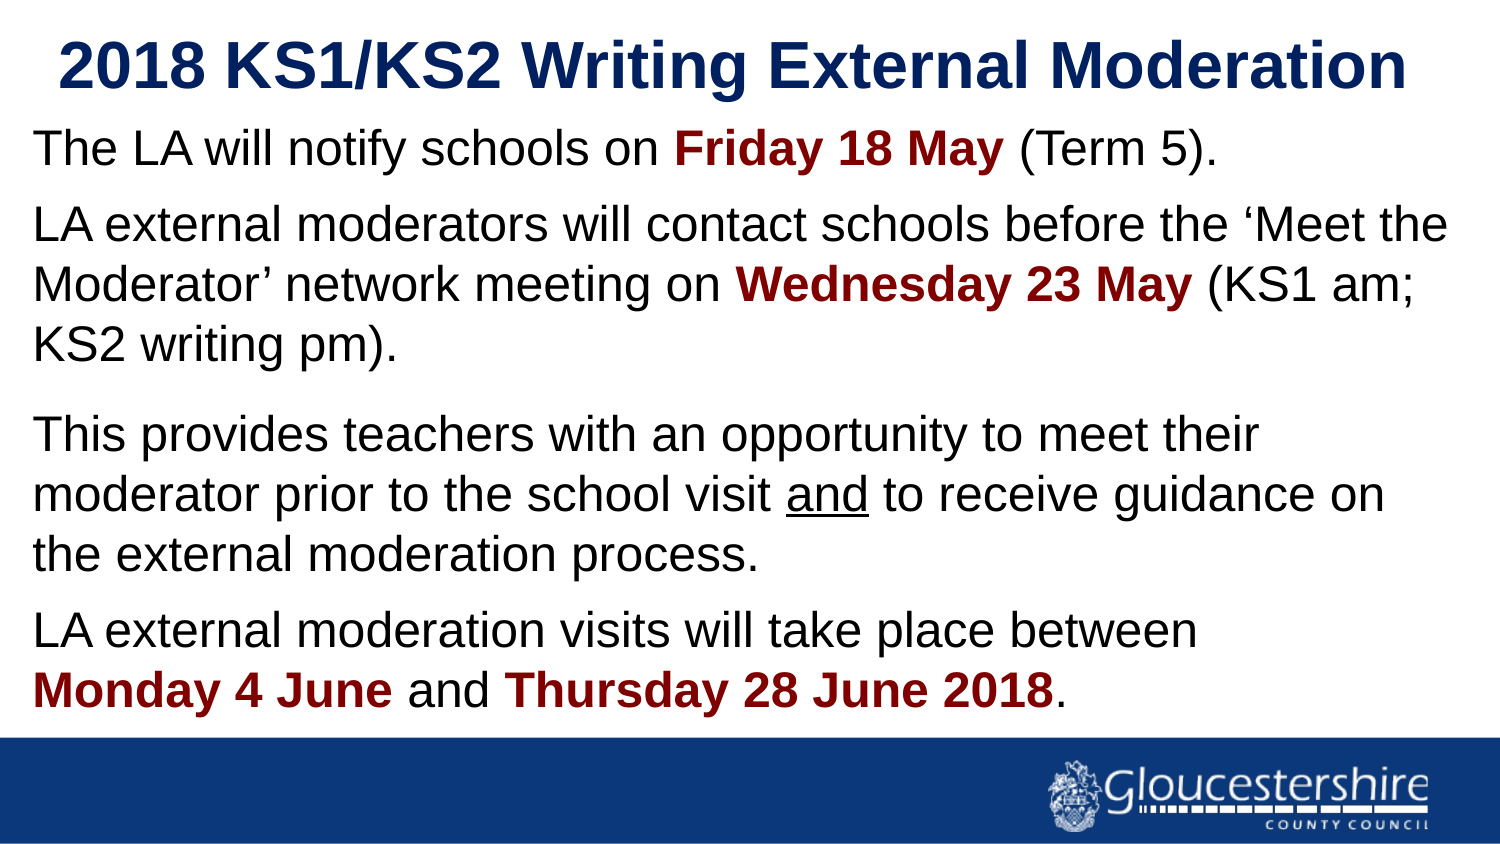

2018 KS1/KS2 Writing External Moderation
The LA will notify schools on Friday 18 May (Term 5).

LA external moderators will contact schools before the ‘Meet the Moderator’ network meeting on Wednesday 23 May (KS1 am; KS2 writing pm).

This provides teachers with an opportunity to meet their moderator prior to the school visit and to receive guidance on the external moderation process.

LA external moderation visits will take place between        Monday 4 June and Thursday 28 June 2018.